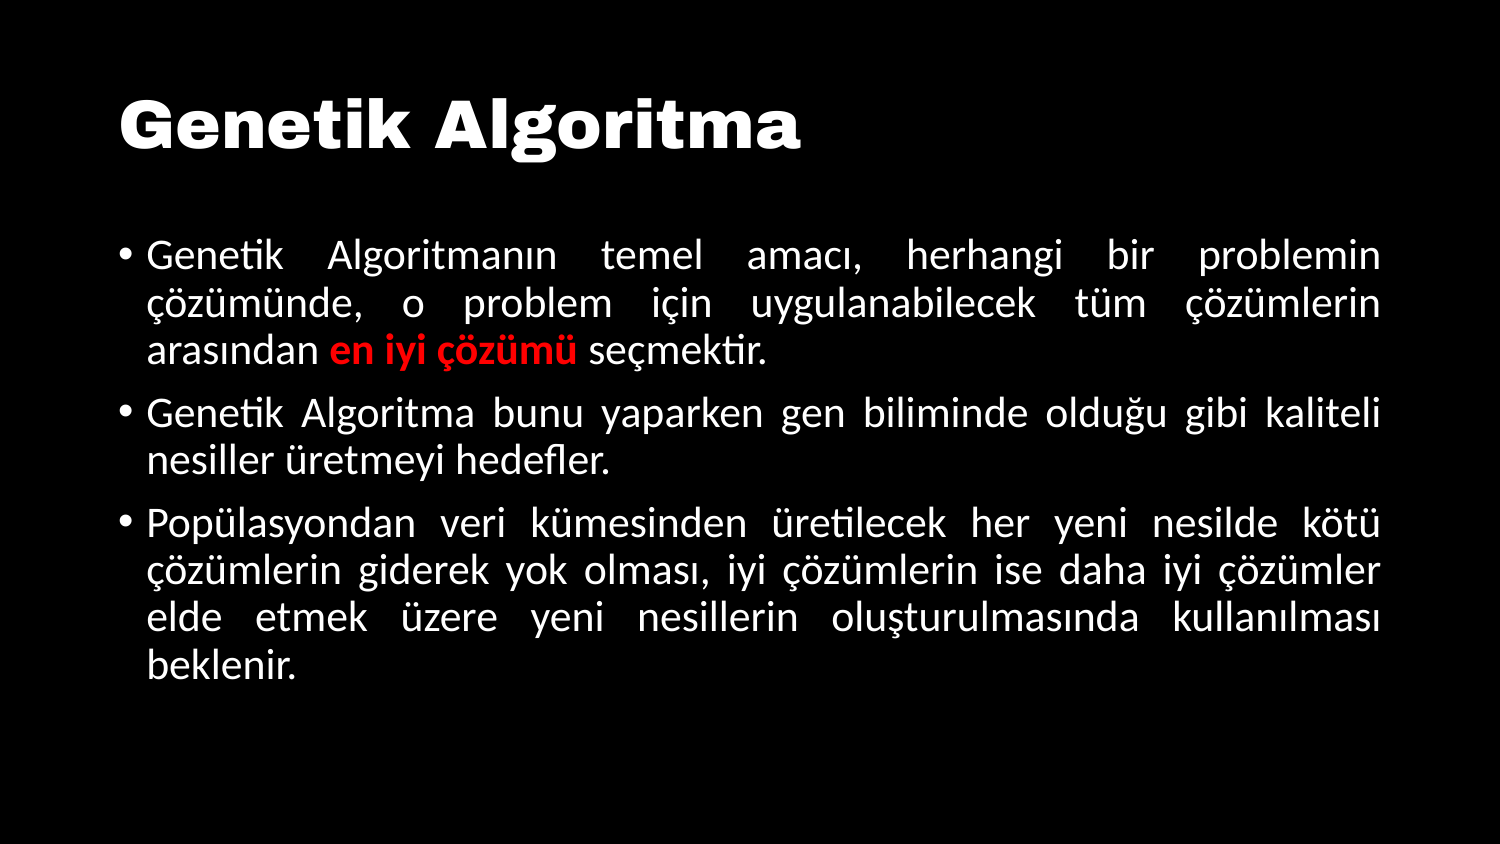

# Genetik Algoritma
Genetik Algoritmanın temel amacı, herhangi bir problemin çözümünde, o problem için uygulanabilecek tüm çözümlerin arasından en iyi çözümü seçmektir.
Genetik Algoritma bunu yaparken gen biliminde olduğu gibi kaliteli nesiller üretmeyi hedefler.
Popülasyondan veri kümesinden üretilecek her yeni nesilde kötü çözümlerin giderek yok olması, iyi çözümlerin ise daha iyi çözümler elde etmek üzere yeni nesillerin oluşturulmasında kullanılması beklenir.